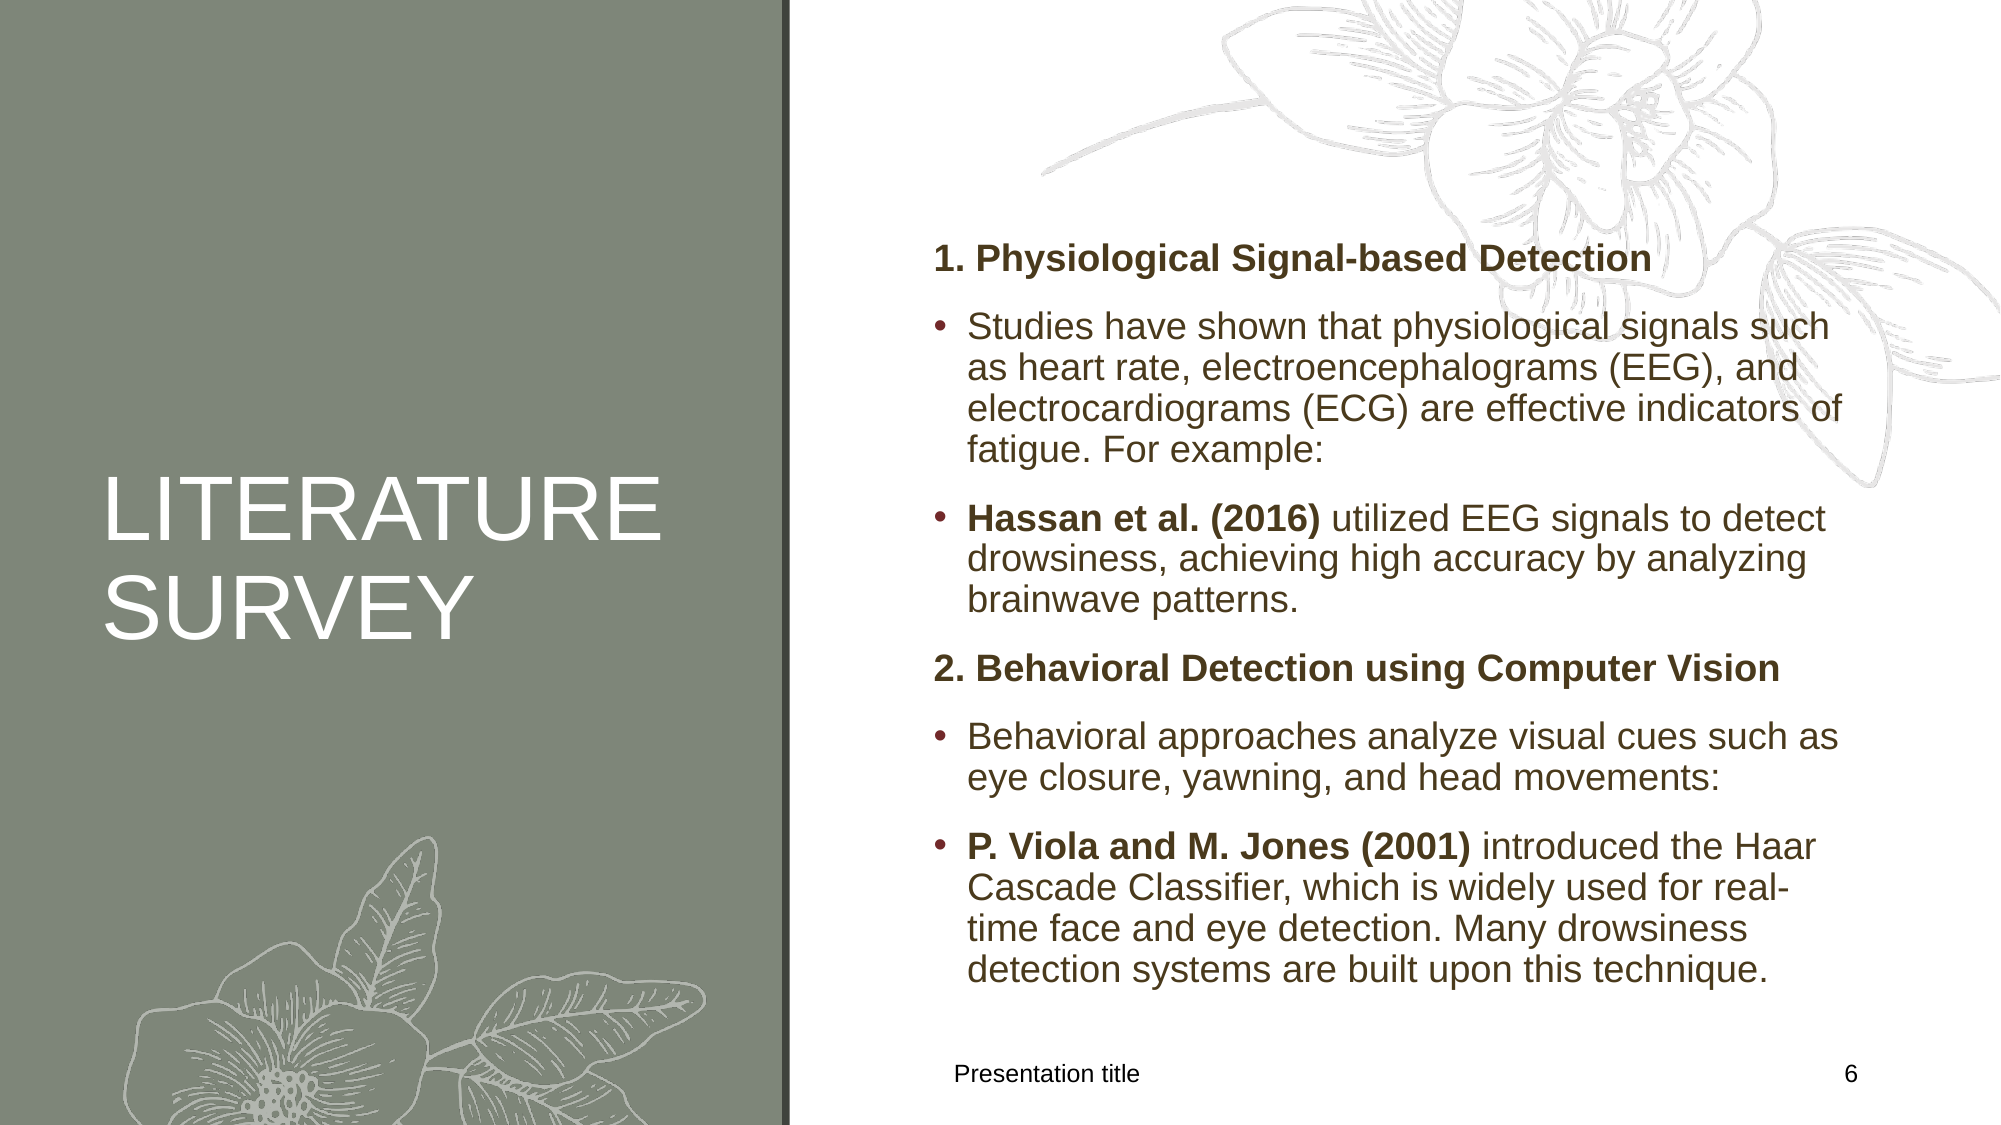

# LITERATURE SURVEY
1. Physiological Signal-based Detection
Studies have shown that physiological signals such as heart rate, electroencephalograms (EEG), and electrocardiograms (ECG) are effective indicators of fatigue. For example:
Hassan et al. (2016) utilized EEG signals to detect drowsiness, achieving high accuracy by analyzing brainwave patterns.
2. Behavioral Detection using Computer Vision
Behavioral approaches analyze visual cues such as eye closure, yawning, and head movements:
P. Viola and M. Jones (2001) introduced the Haar Cascade Classifier, which is widely used for real-time face and eye detection. Many drowsiness detection systems are built upon this technique.

Presentation title
6